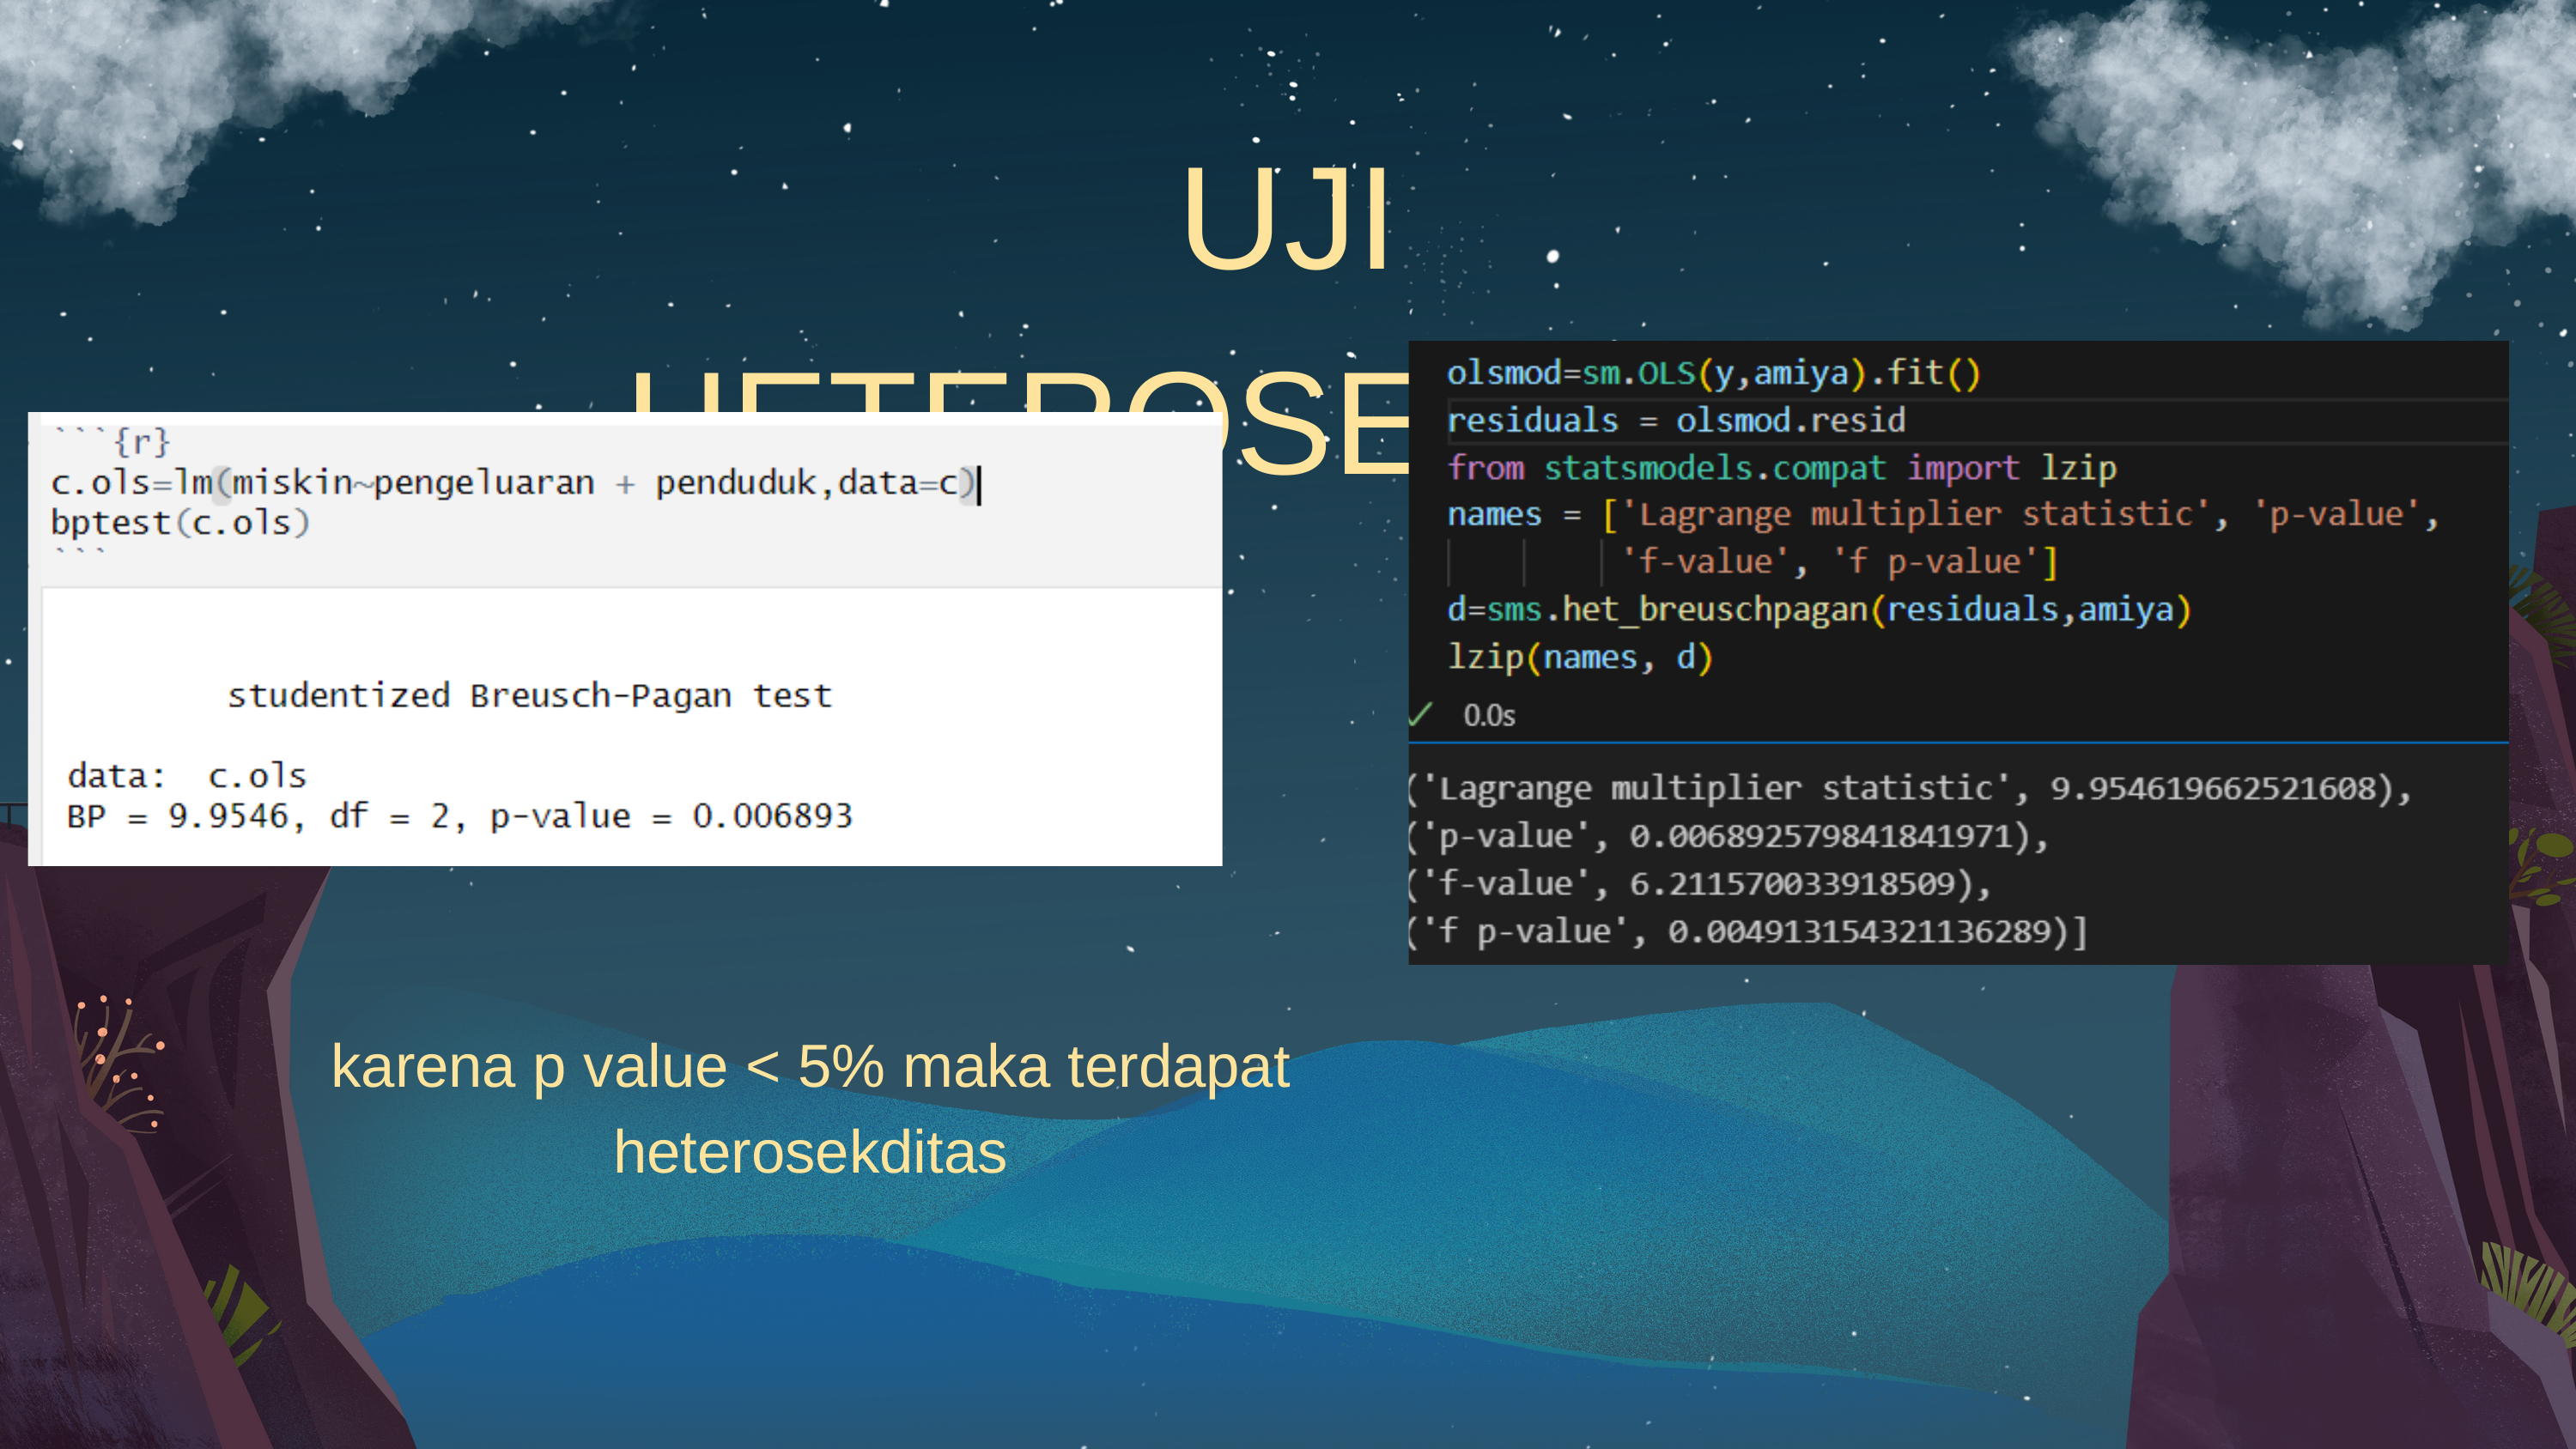

UJI HETEROSEKDITAS

karena p value < 5% maka terdapat heterosekditas